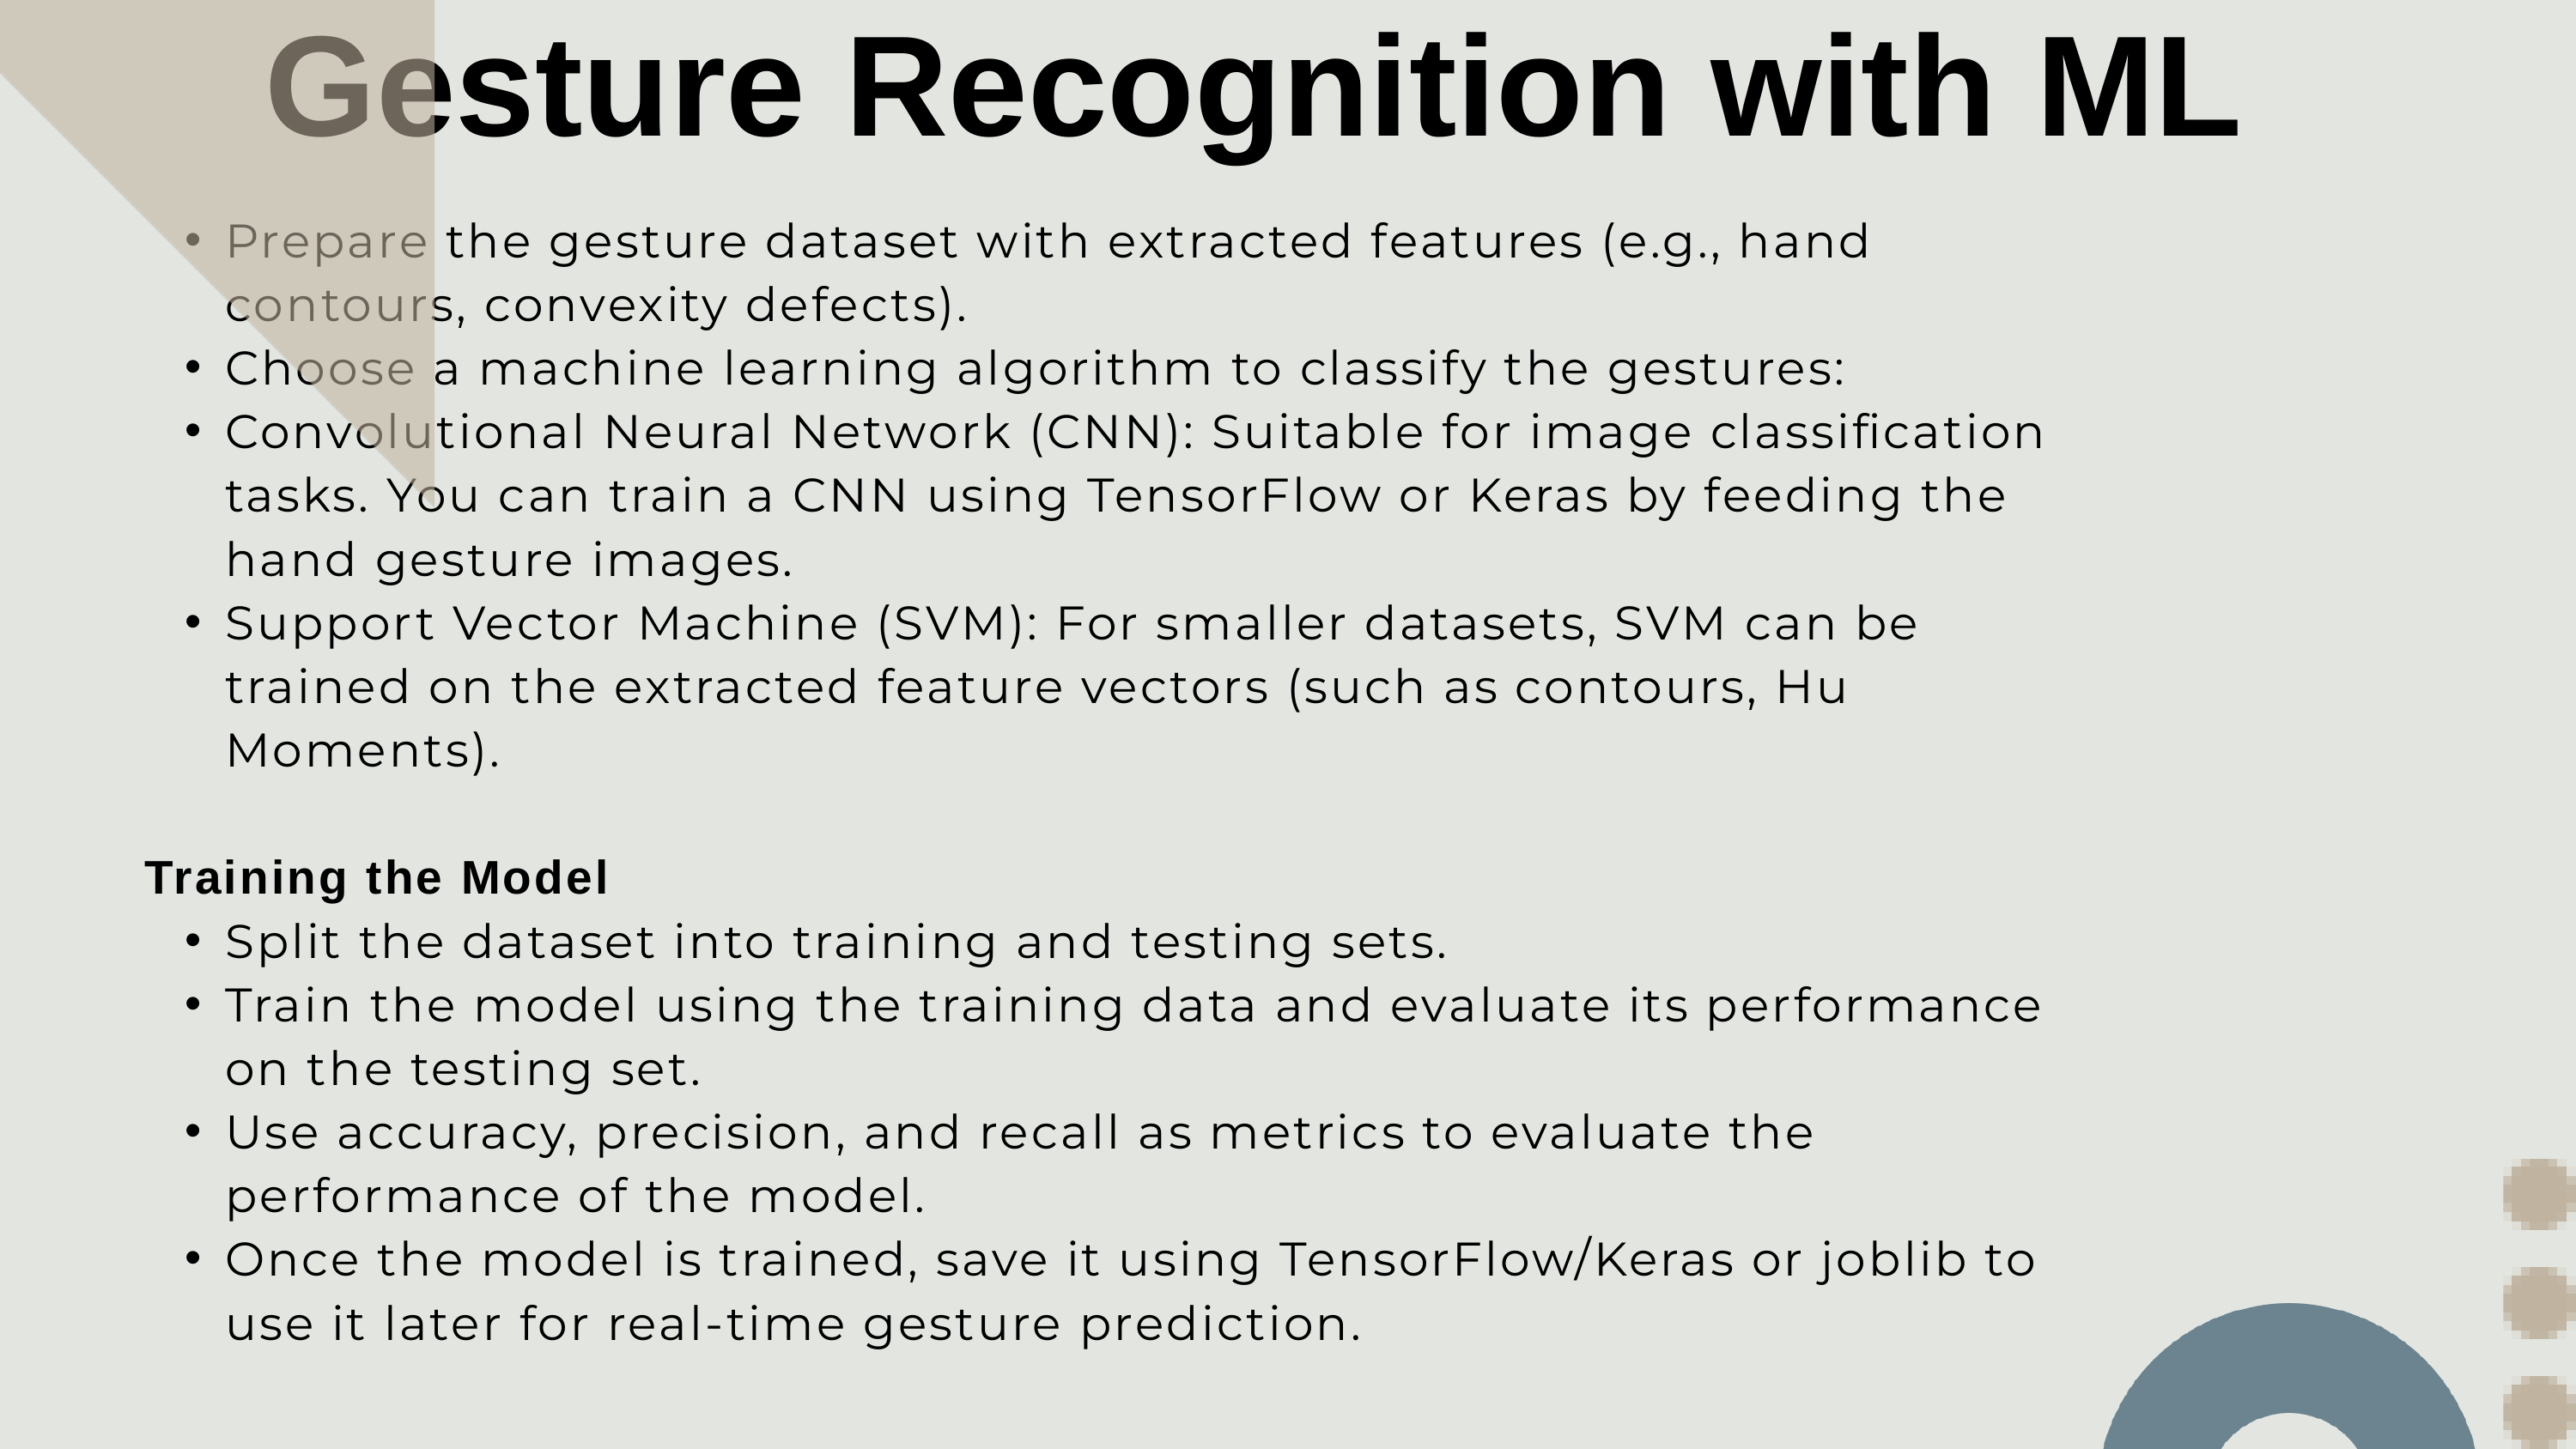

Gesture Recognition with ML

Prepare the gesture dataset with extracted features (e.g., hand contours, convexity defects).
Choose a machine learning algorithm to classify the gestures:
Convolutional Neural Network (CNN): Suitable for image classification tasks. You can train a CNN using TensorFlow or Keras by feeding the hand gesture images.
Support Vector Machine (SVM): For smaller datasets, SVM can be trained on the extracted feature vectors (such as contours, Hu Moments).

Training the Model
Split the dataset into training and testing sets.
Train the model using the training data and evaluate its performance on the testing set.
Use accuracy, precision, and recall as metrics to evaluate the performance of the model.
Once the model is trained, save it using TensorFlow/Keras or joblib to use it later for real-time gesture prediction.